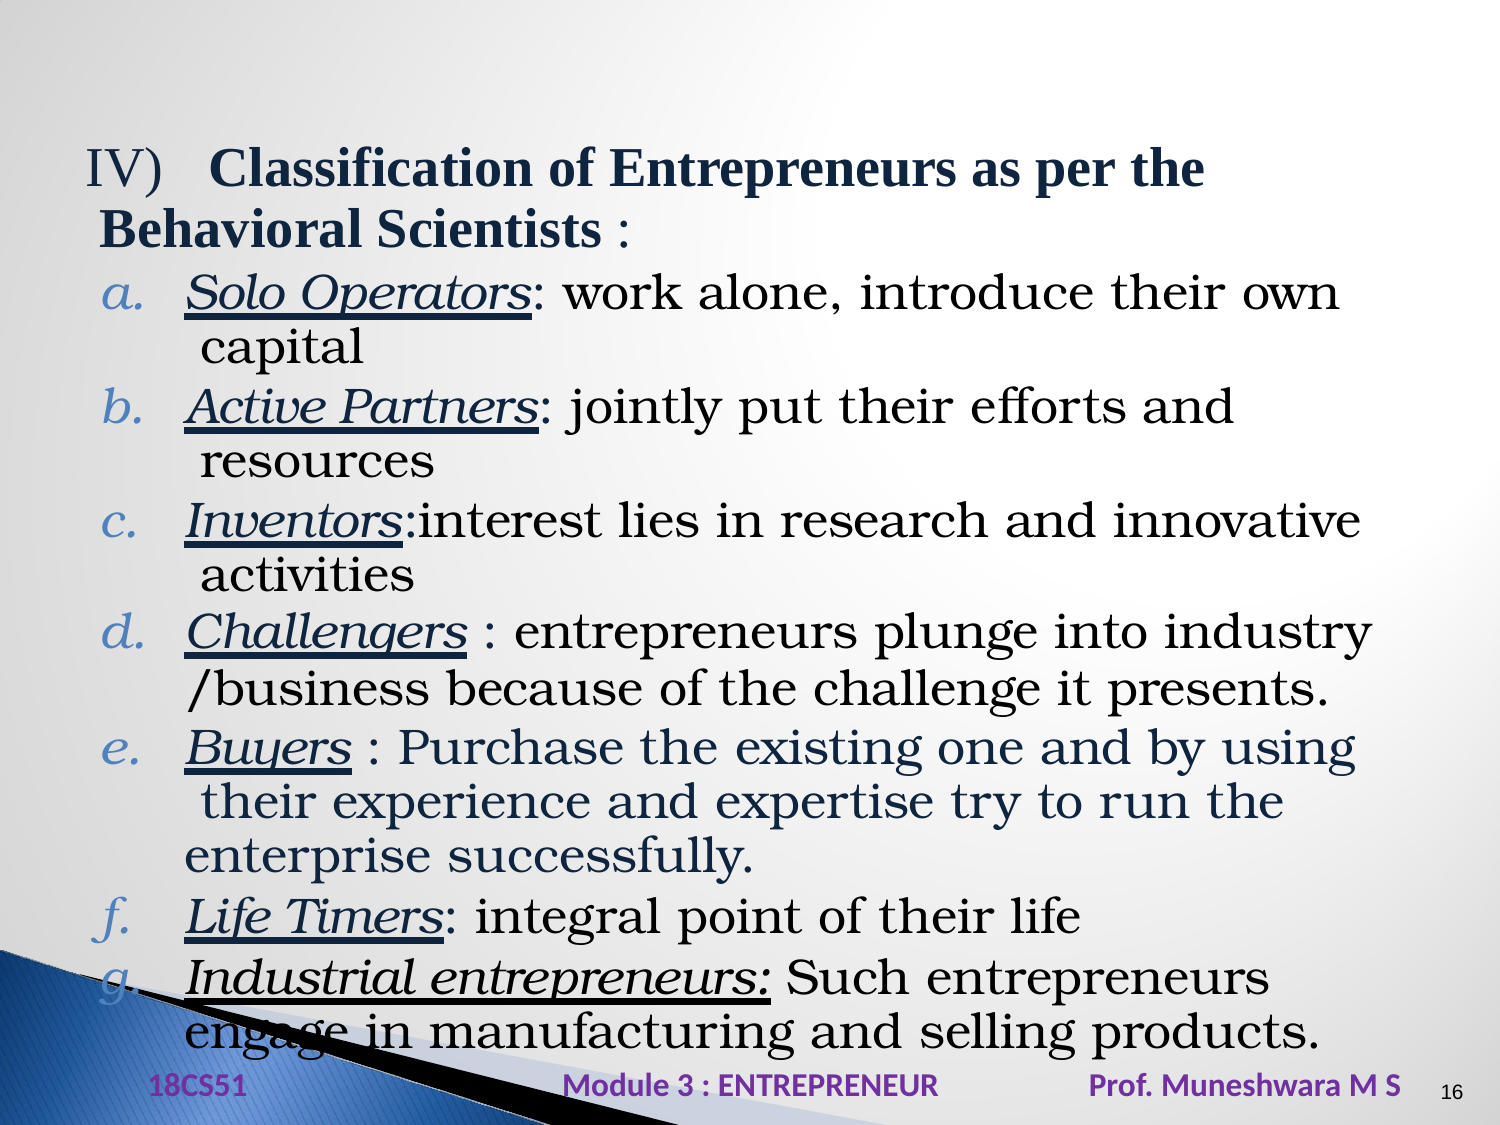

# IV)	Classification of Entrepreneurs as per the
Behavioral Scientists :
Solo Operators: work alone, introduce their own  capital
Active Partners: jointly put their efforts and  resources
Inventors:interest lies in research and innovative  activities
Challengers : entrepreneurs plunge into industry
/business because of the challenge it presents.
Buyers : Purchase the existing one and by using  their experience and expertise try to run the  enterprise successfully.
Life Timers: integral point of their life
Industrial entrepreneurs: Such entrepreneurs  engage in manufacturing and selling products.
18CS51                                          Module 3 : ENTREPRENEUR                    Prof. Muneshwara M S
16